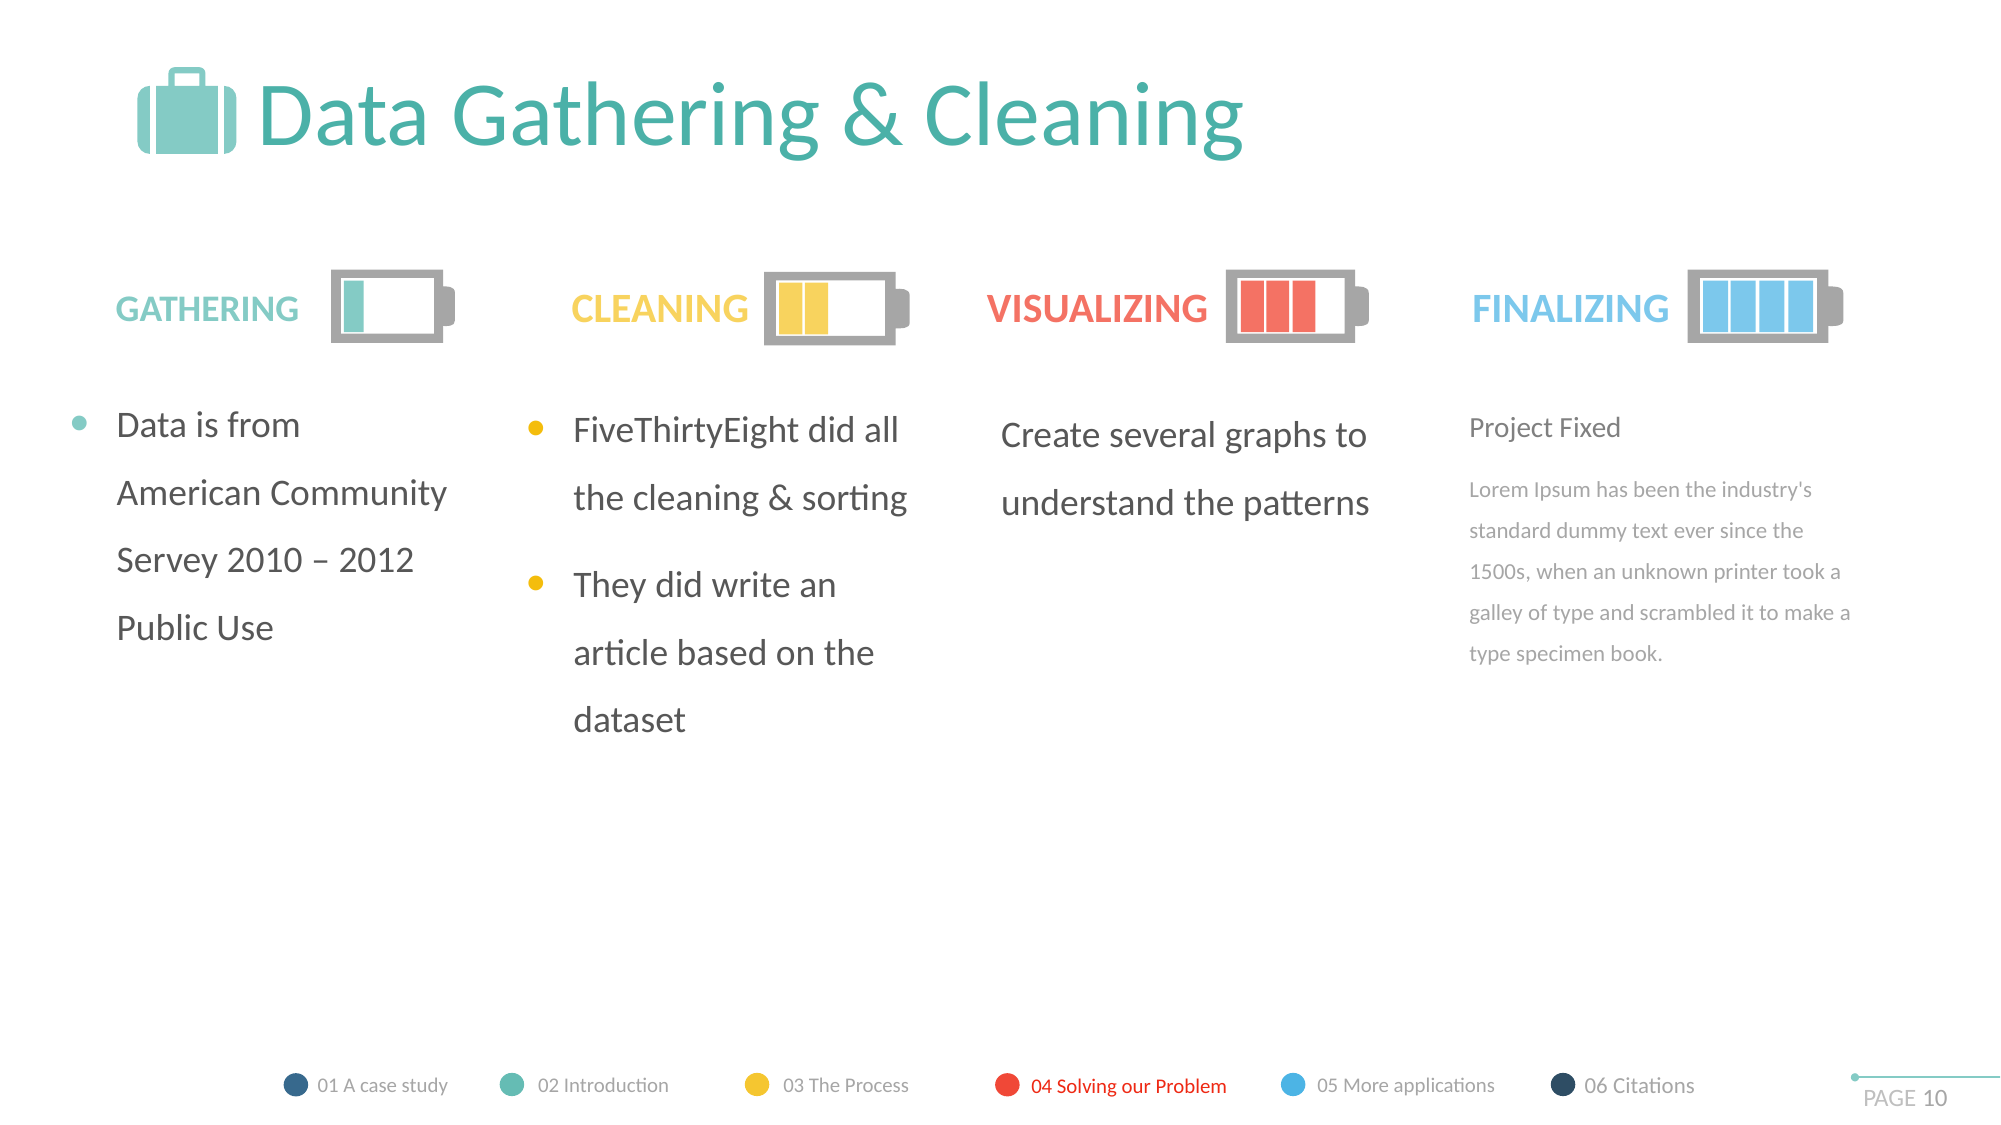

# Data Gathering & Cleaning

VISUALIZING
FINALIZING
GATHERING
CLEANING
Data is from American Community Servey 2010 – 2012 Public Use

FiveThirtyEight did all the cleaning & sorting
They did write an article based on the dataset

Create several graphs to understand the patterns
Project Fixed
Lorem Ipsum has been the industry's standard dummy text ever since the 1500s, when an unknown printer took a galley of type and scrambled it to make a type specimen book.
06 Citations

01 A case study

02 Introduction

03 The Process

05 More applications

04 Solving our Problem

PAGE 10